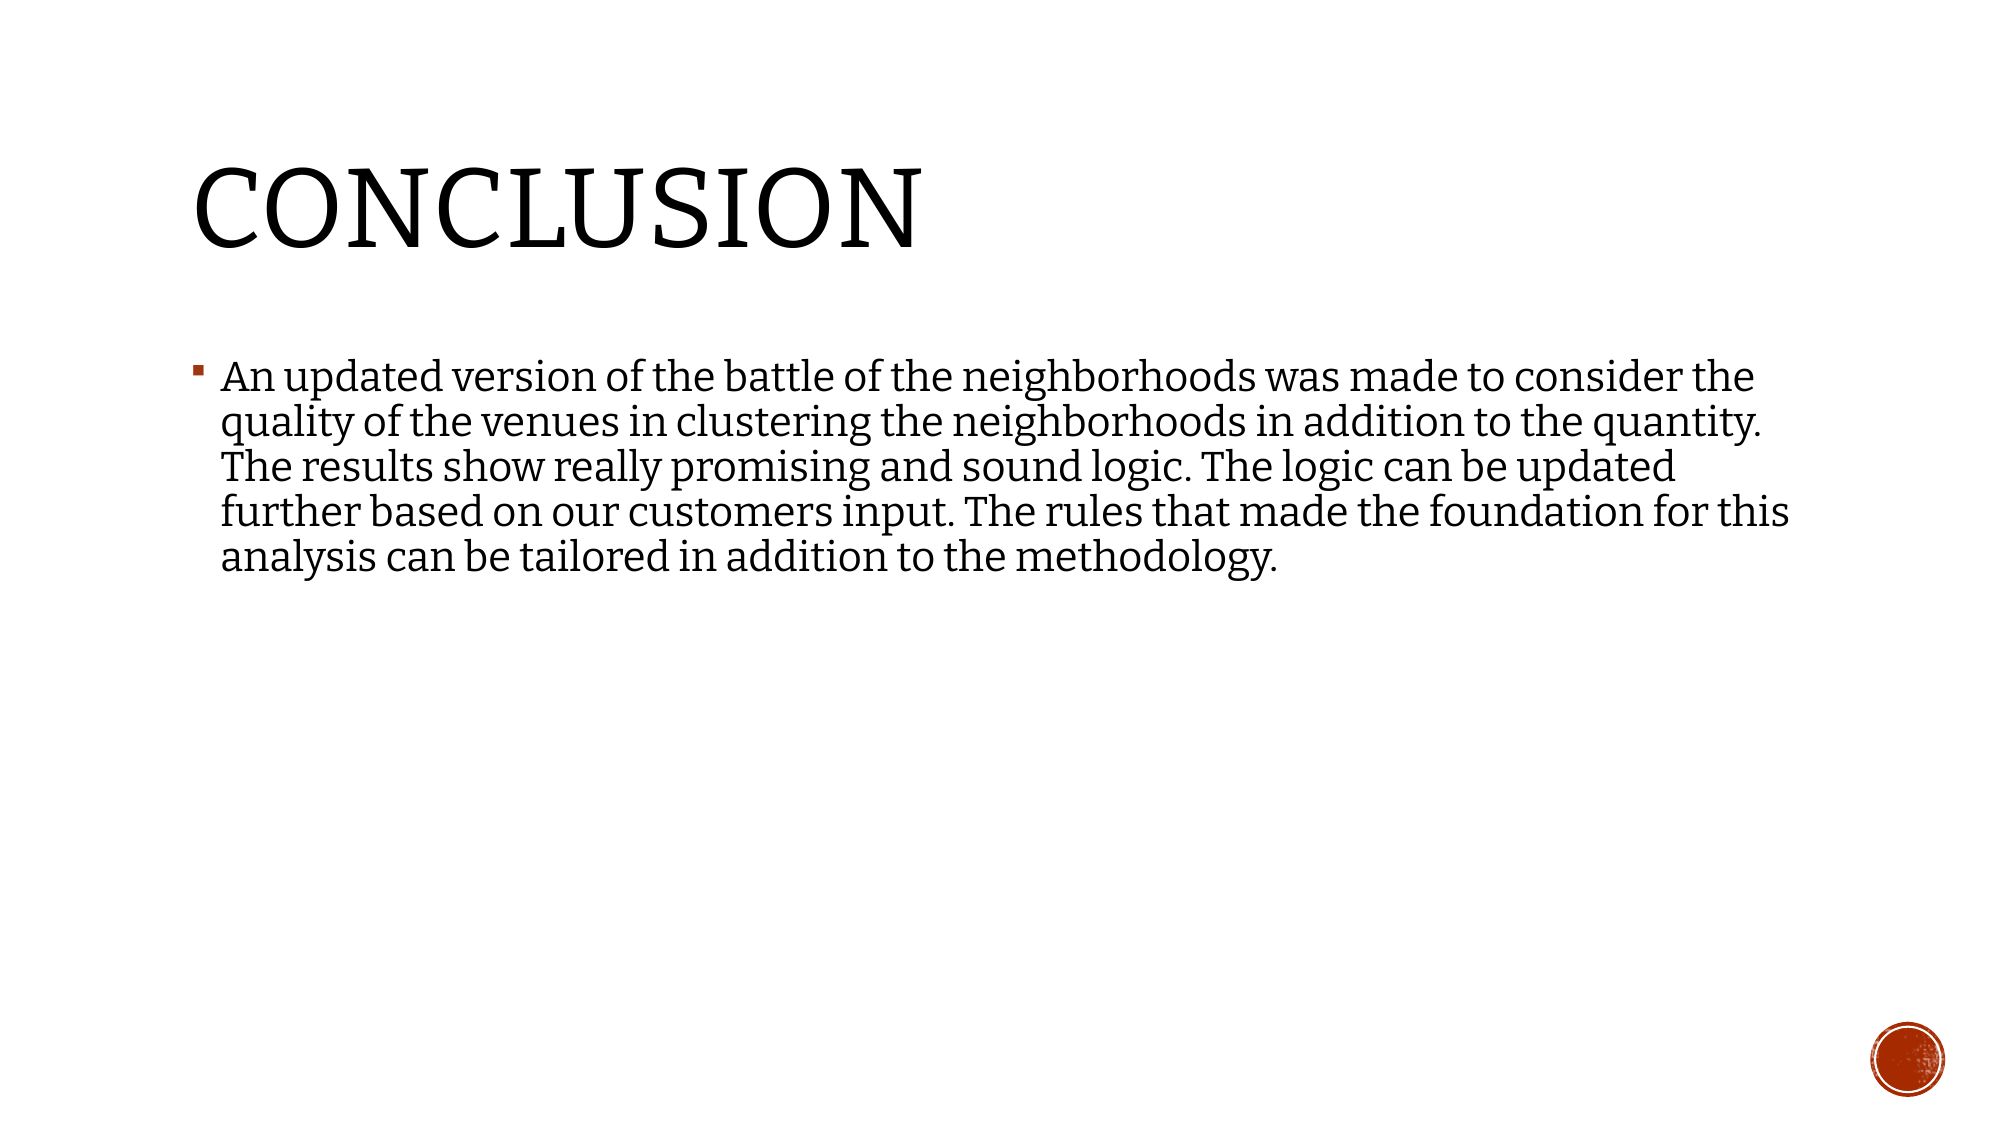

# Conclusion
An updated version of the battle of the neighborhoods was made to consider the quality of the venues in clustering the neighborhoods in addition to the quantity. The results show really promising and sound logic. The logic can be updated further based on our customers input. The rules that made the foundation for this analysis can be tailored in addition to the methodology.